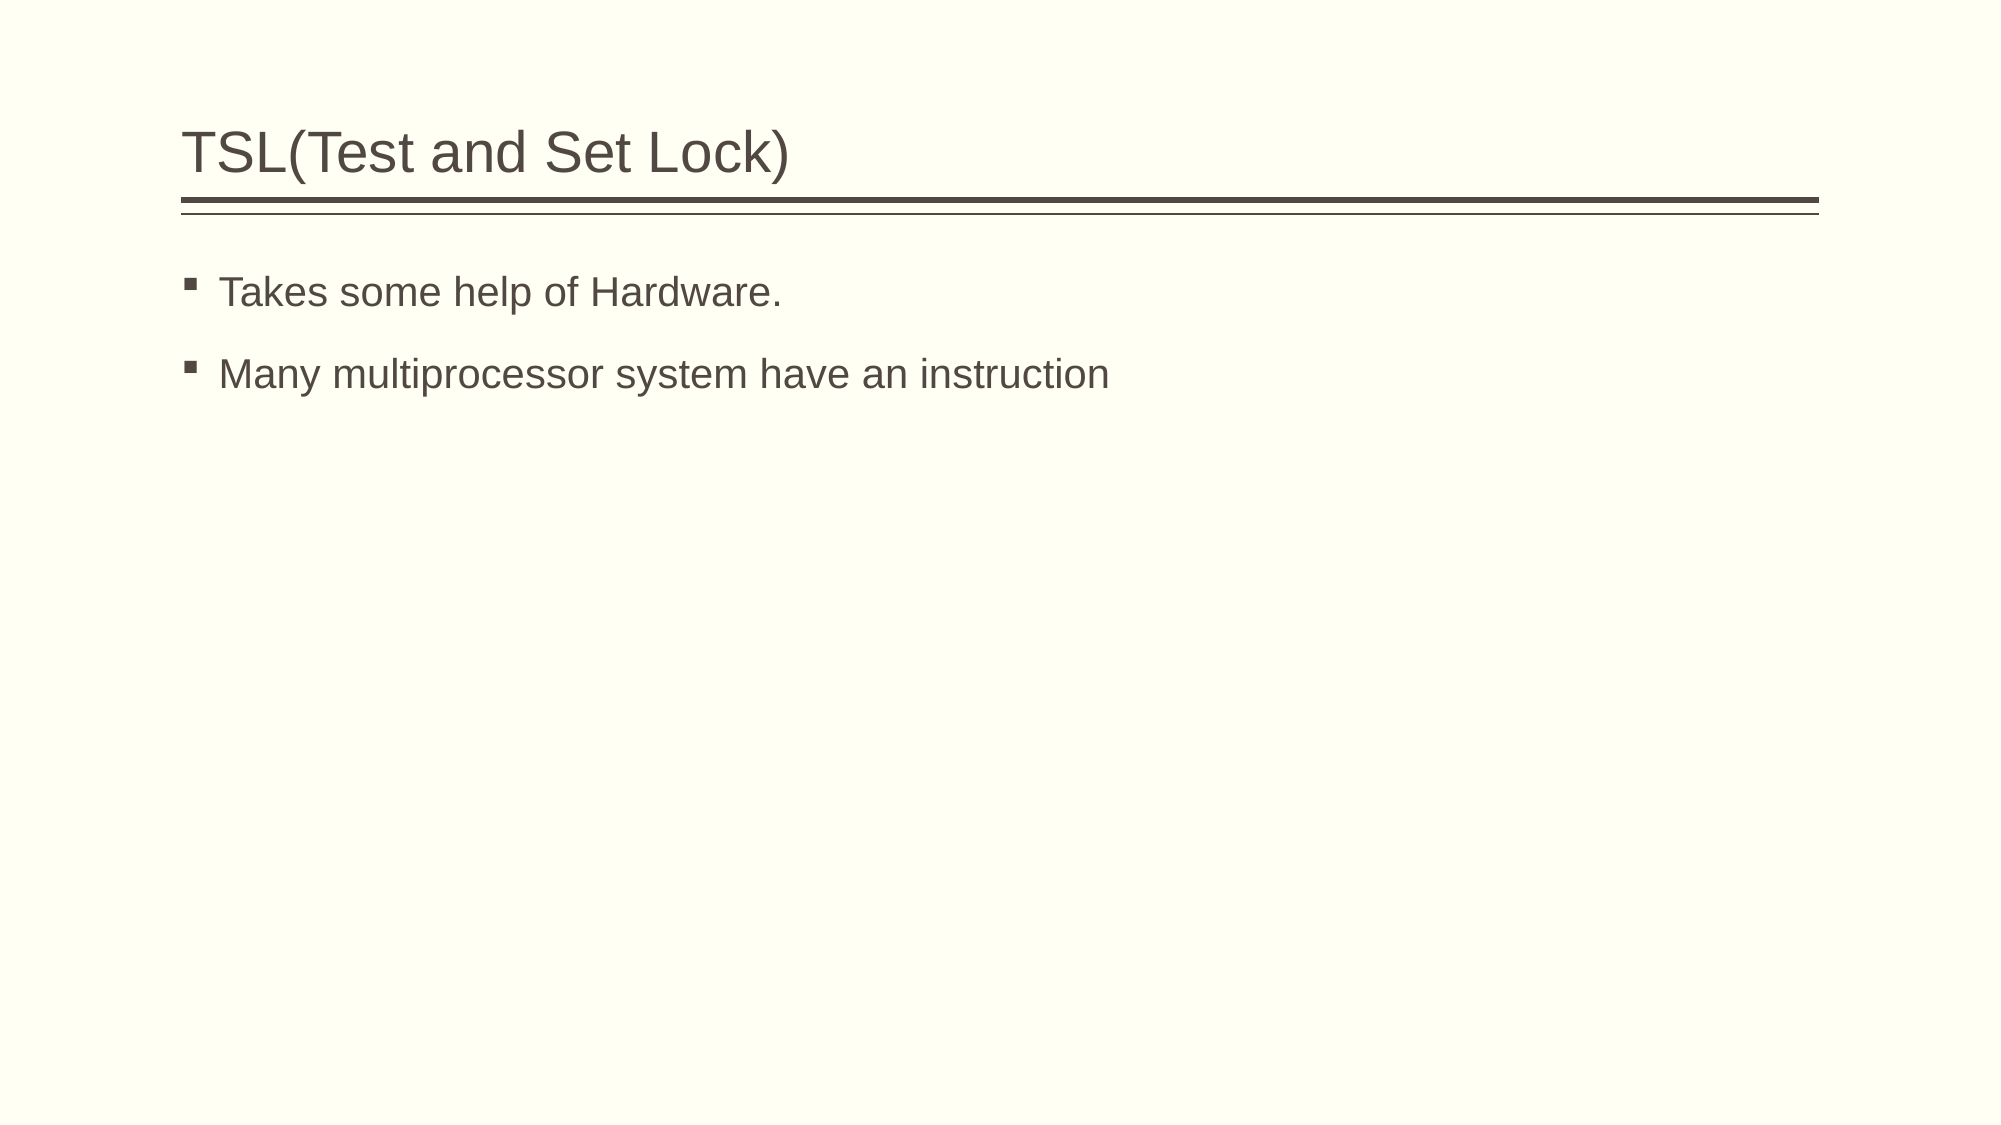

# TSL(Test and Set Lock)
Takes some help of Hardware.
Many multiprocessor system have an instruction